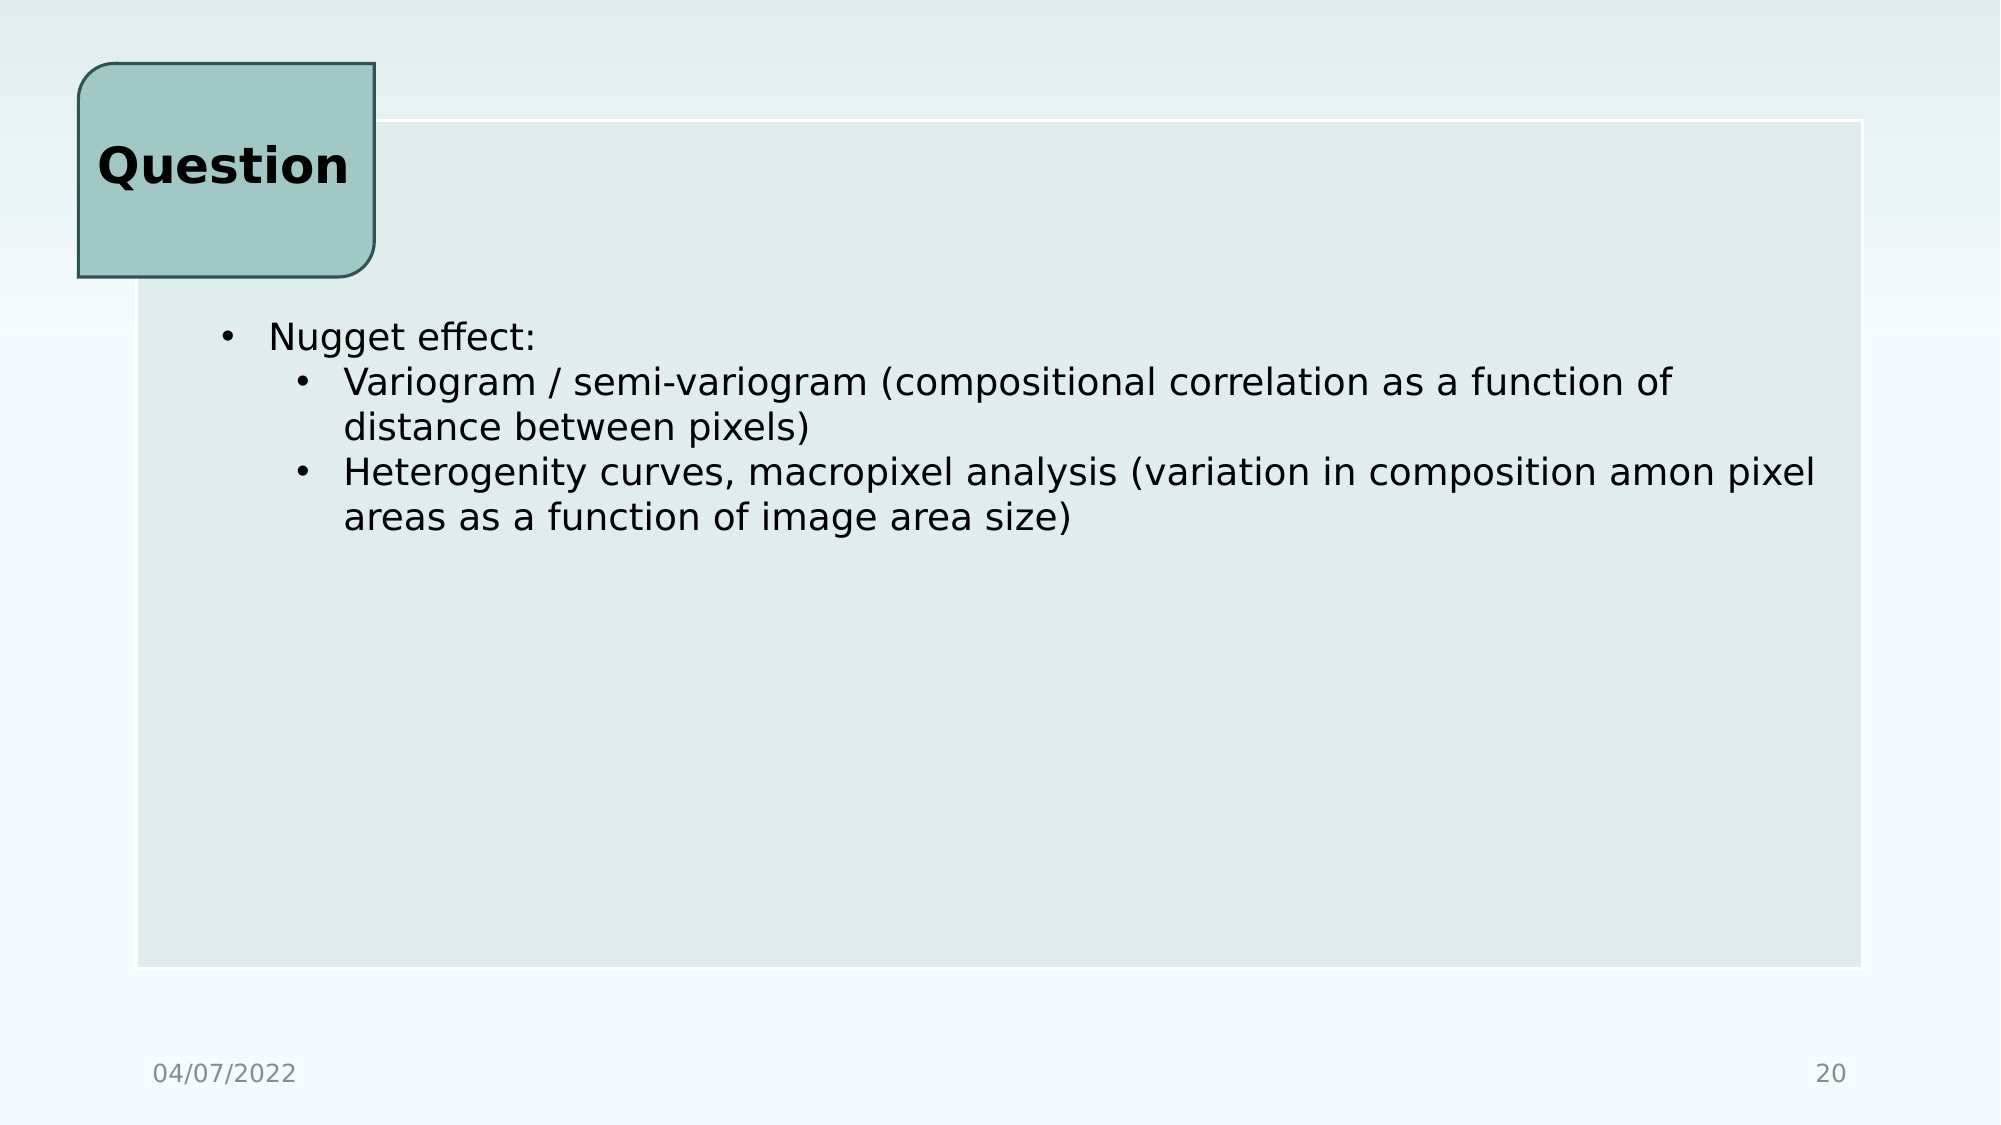

Question
Nugget effect:
Variogram / semi-variogram (compositional correlation as a function of distance between pixels)
Heterogenity curves, macropixel analysis (variation in composition amon pixel areas as a function of image area size)

04/07/2022
20